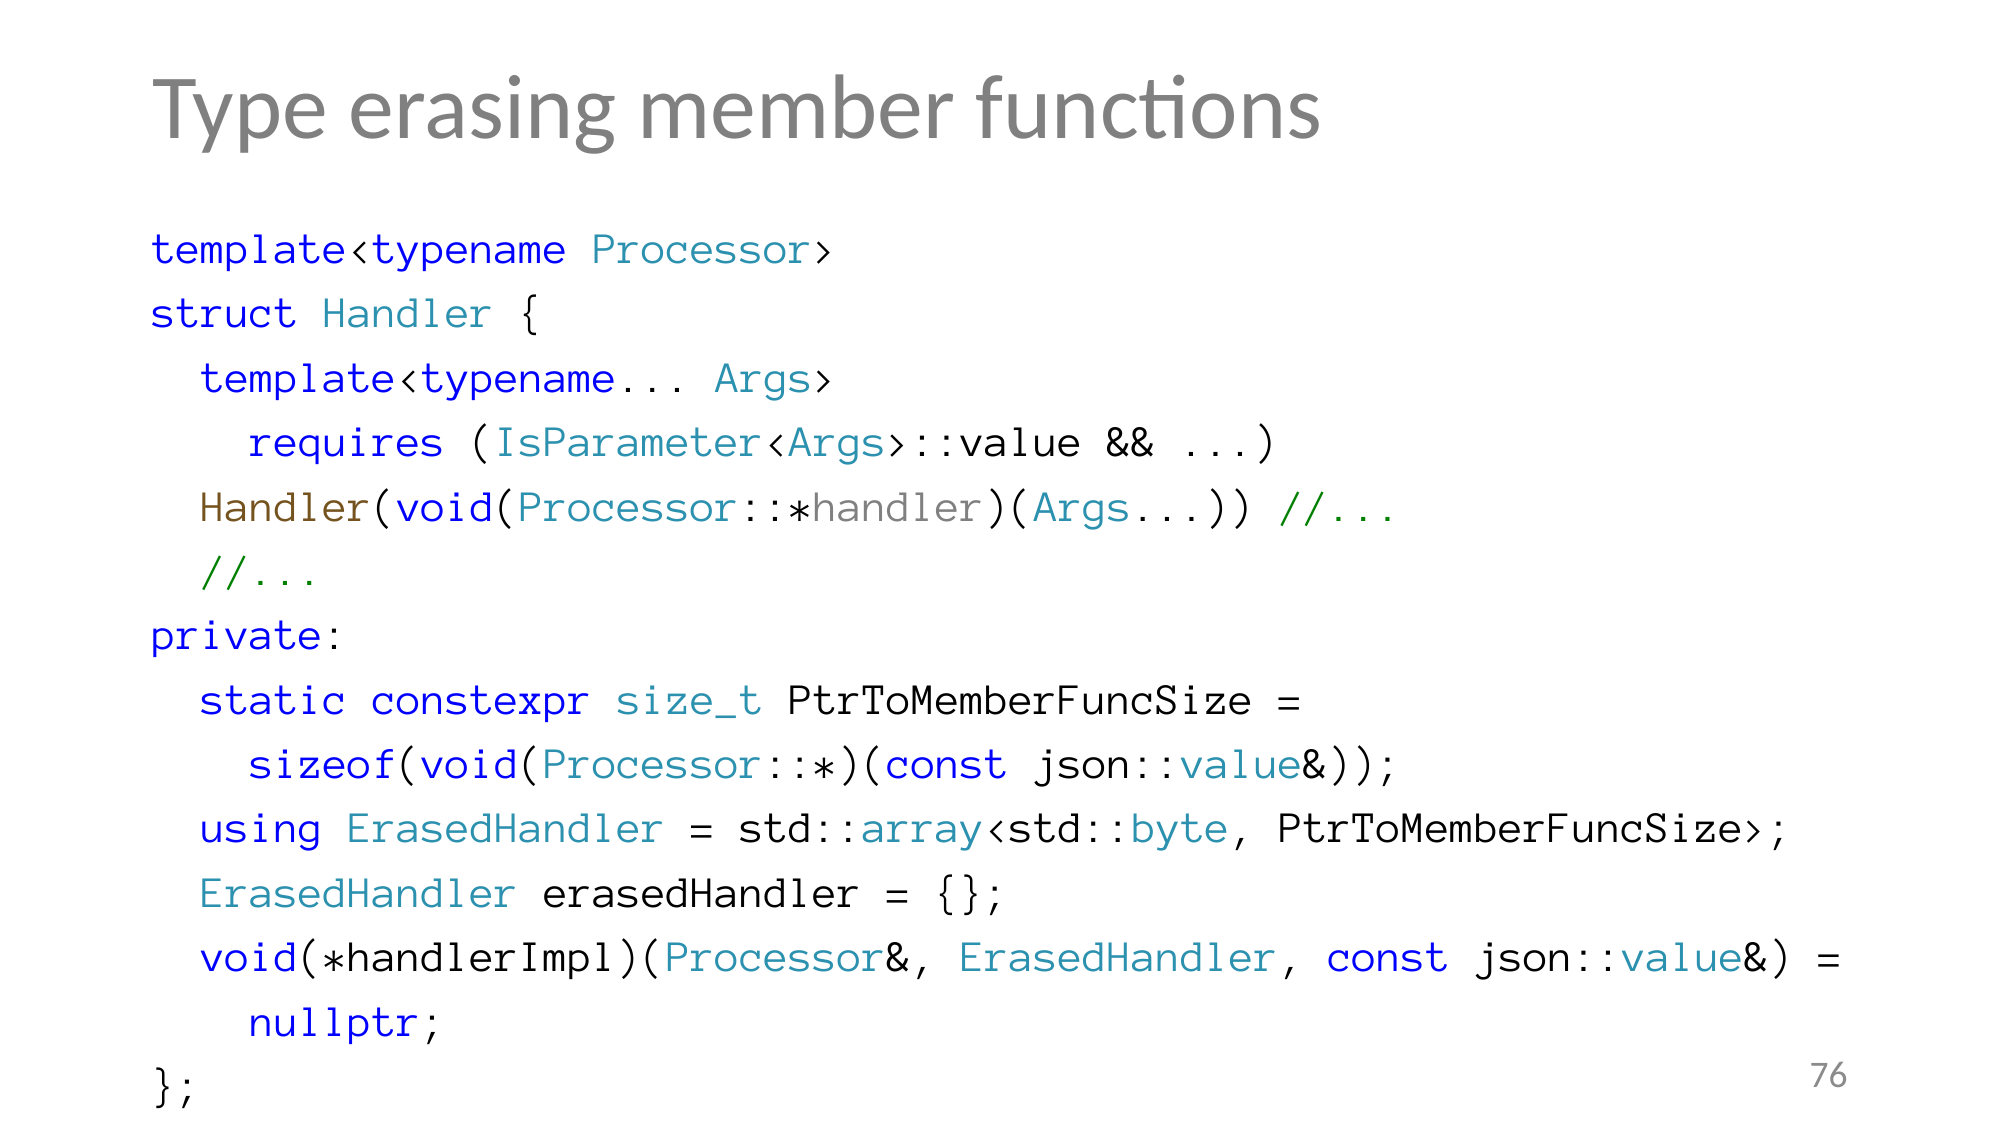

# Type erasing member functions
template<typename Processor>
struct Handler {
  template<typename... Args>
    requires (IsParameter<Args>::value && ...)
  Handler(void(Processor::*handler)(Args...)) //...
  //...
private:
  static constexpr size_t PtrToMemberFuncSize =
    sizeof(void(Processor::*)(const json::value&));
  using ErasedHandler = std::array<std::byte, PtrToMemberFuncSize>;
  ErasedHandler erasedHandler = {};
  void(*handlerImpl)(Processor&, ErasedHandler, const json::value&) =
    nullptr;
};
76